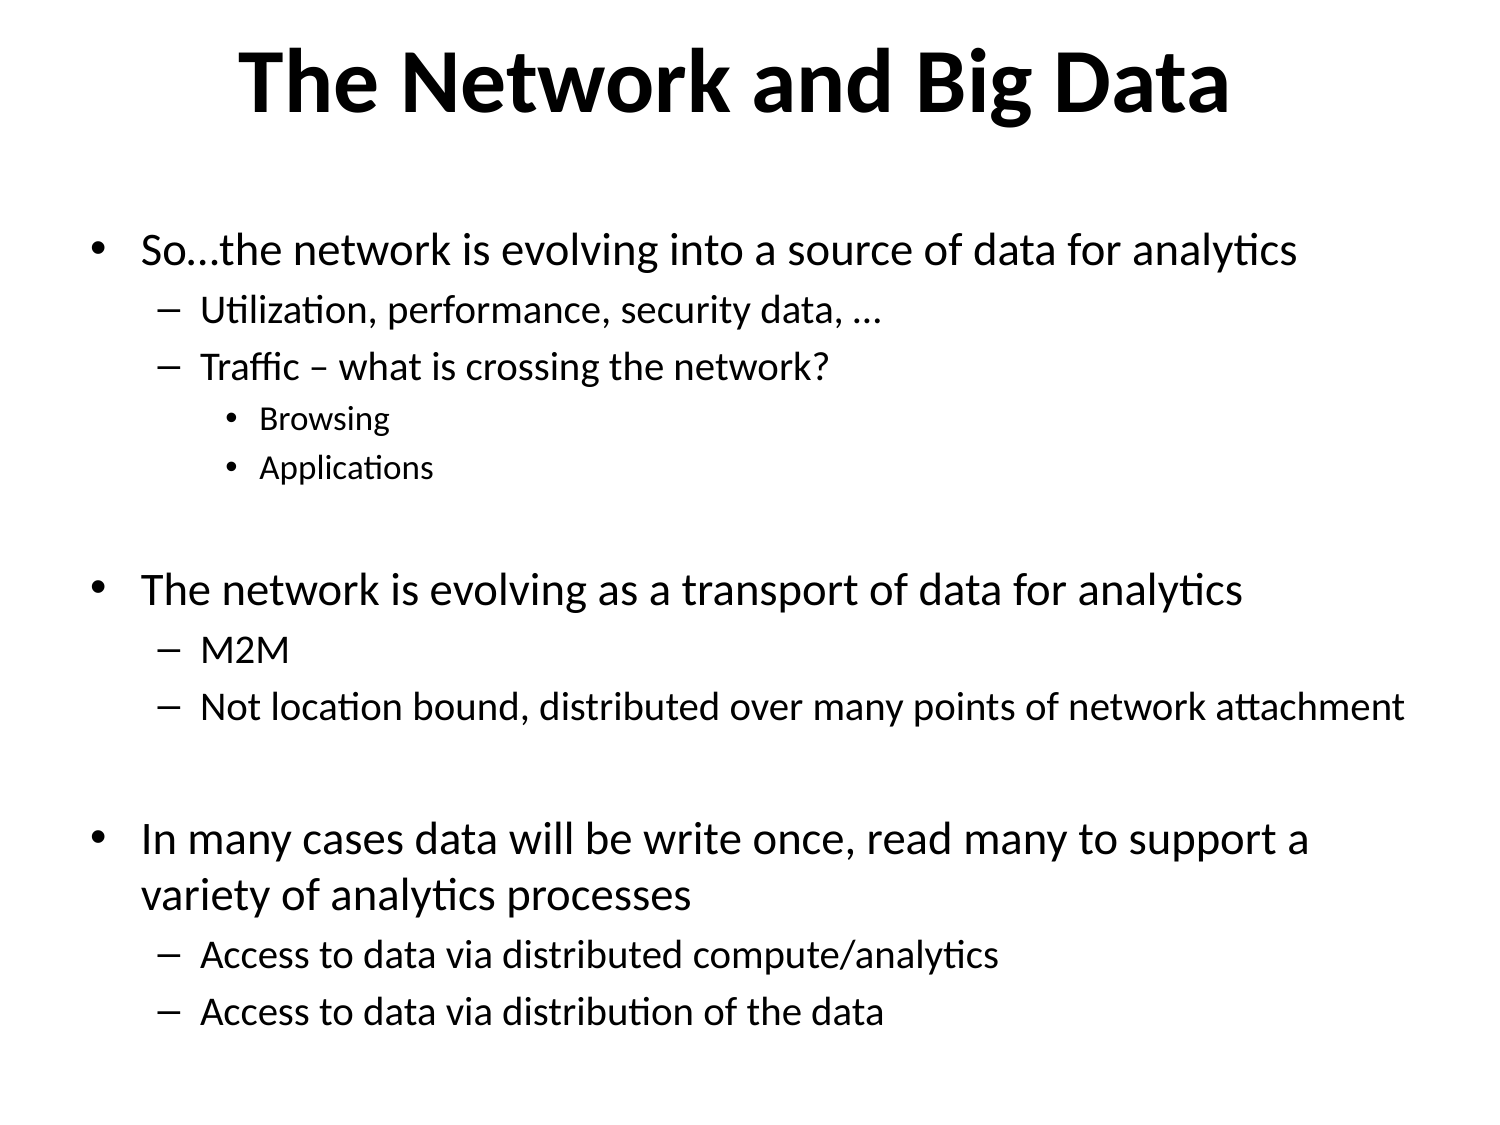

# The Network and Big Data
So…the network is evolving into a source of data for analytics
Utilization, performance, security data, …
Traffic – what is crossing the network?
Browsing
Applications

The network is evolving as a transport of data for analytics
M2M
Not location bound, distributed over many points of network attachment

In many cases data will be write once, read many to support a variety of analytics processes
Access to data via distributed compute/analytics
Access to data via distribution of the data